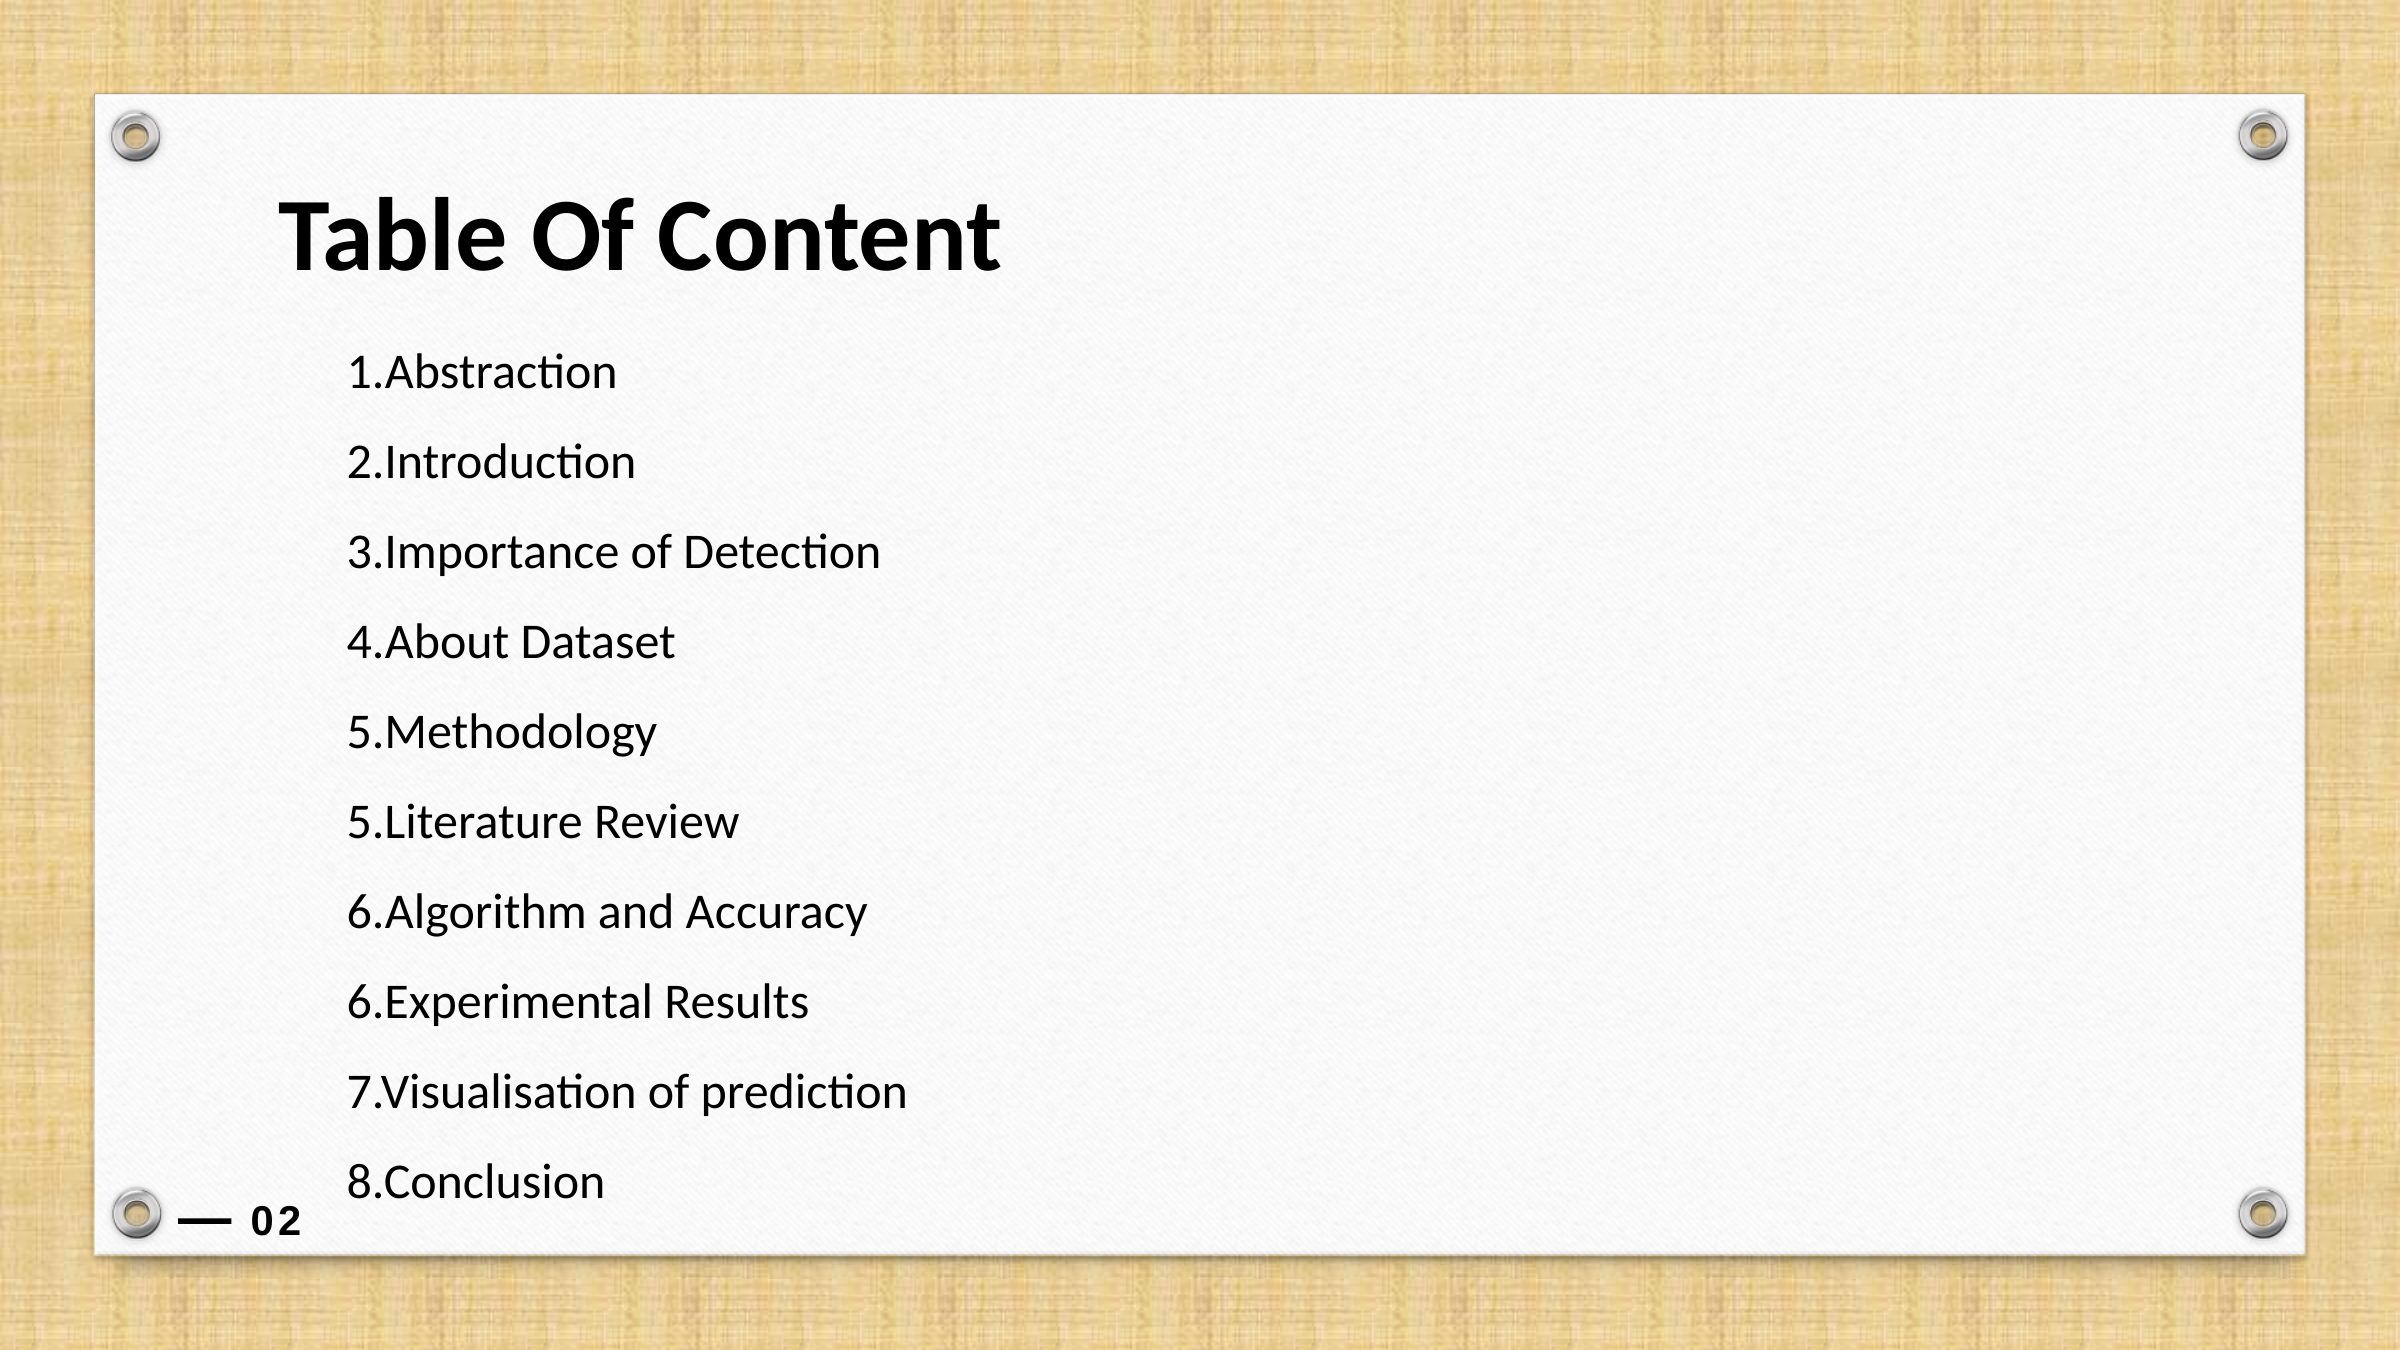

Table Of Content
1.Abstraction
2.Introduction
3.Importance of Detection
4.About Dataset
5.Methodology
5.Literature Review
6.Algorithm and Accuracy
6.Experimental Results
7.Visualisation of prediction
8.Conclusion
02